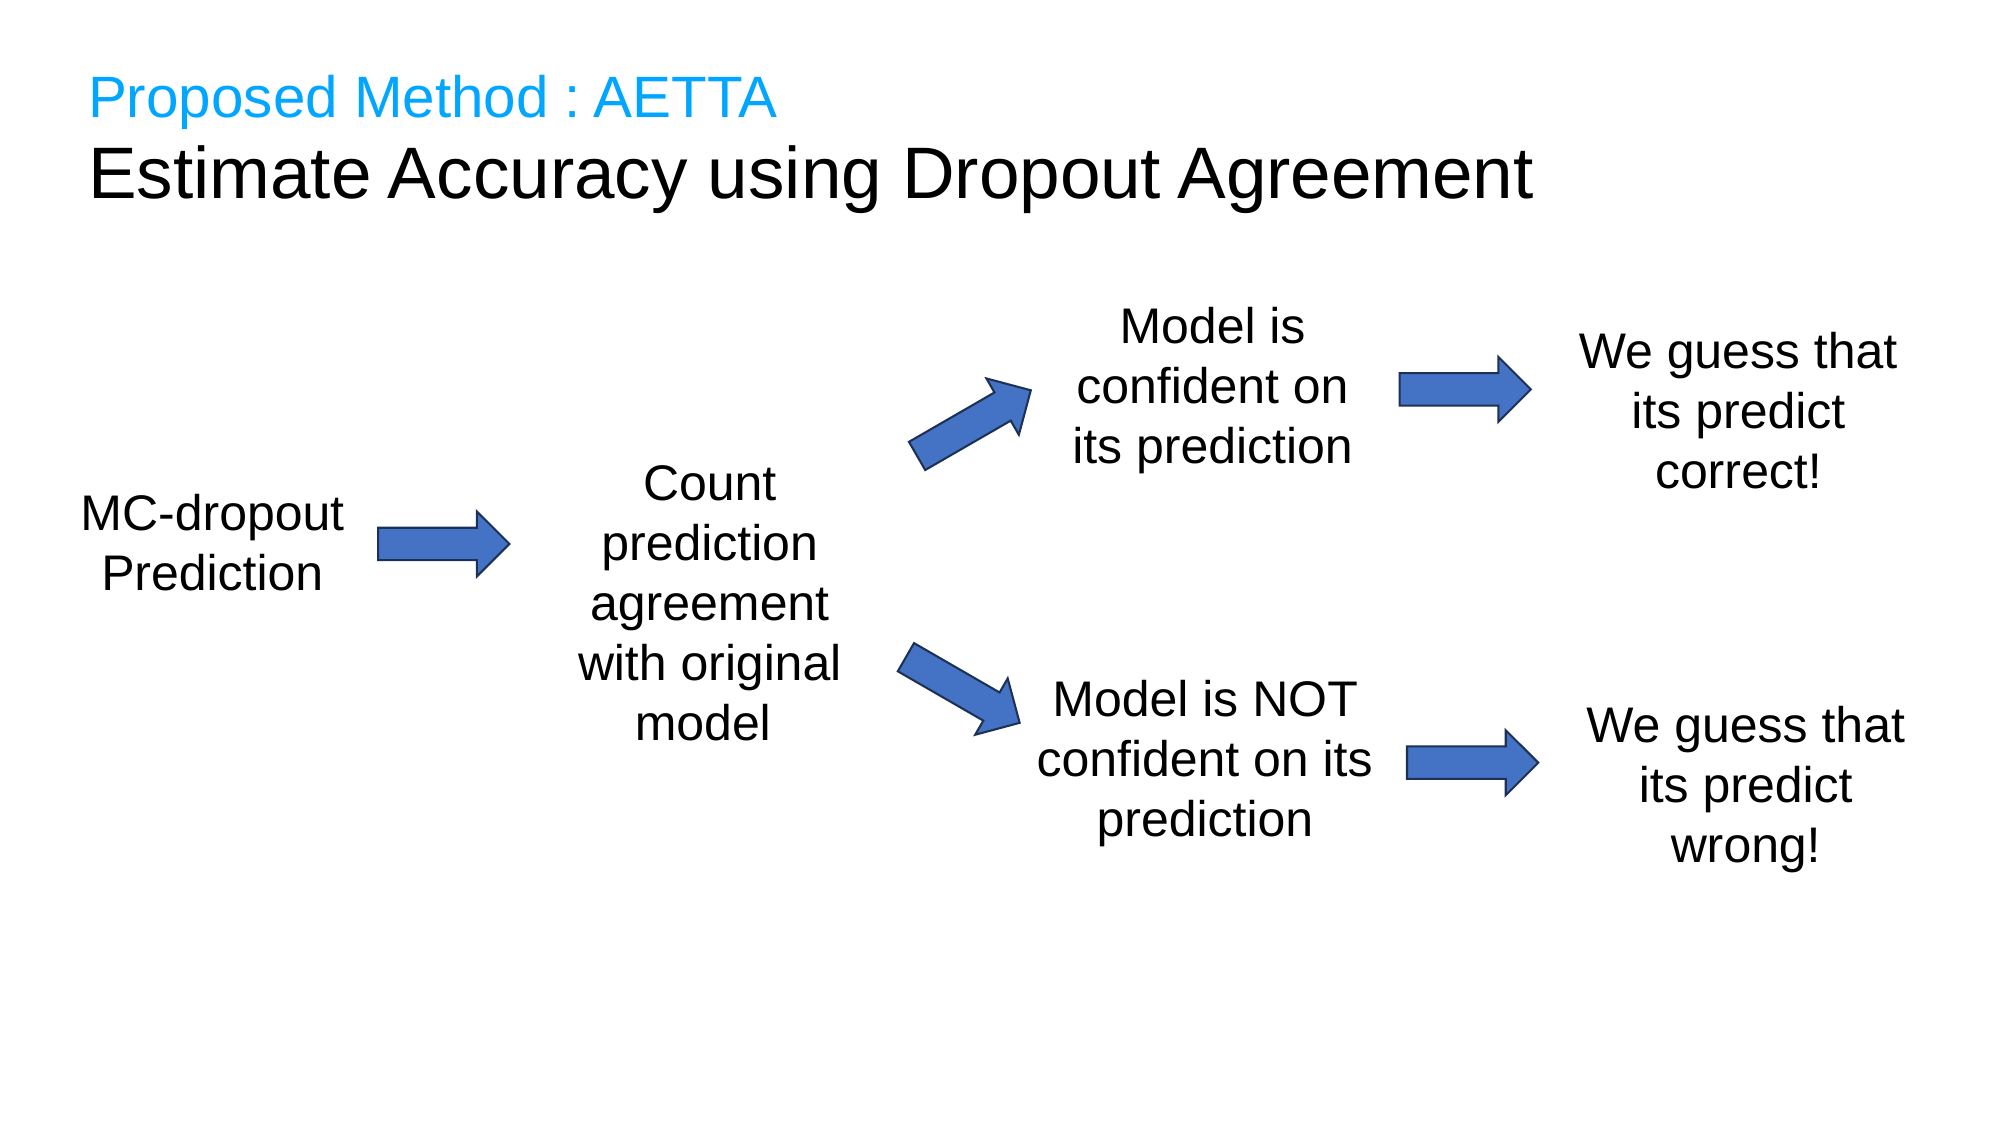

Proposed Method : AETTA
Estimate Accuracy using Dropout Agreement
Model is confident on its prediction
We guess that its predict correct!

Count prediction agreement
with original model
MC-dropout
Prediction

Model is NOT confident on its prediction
We guess that its predict wrong!